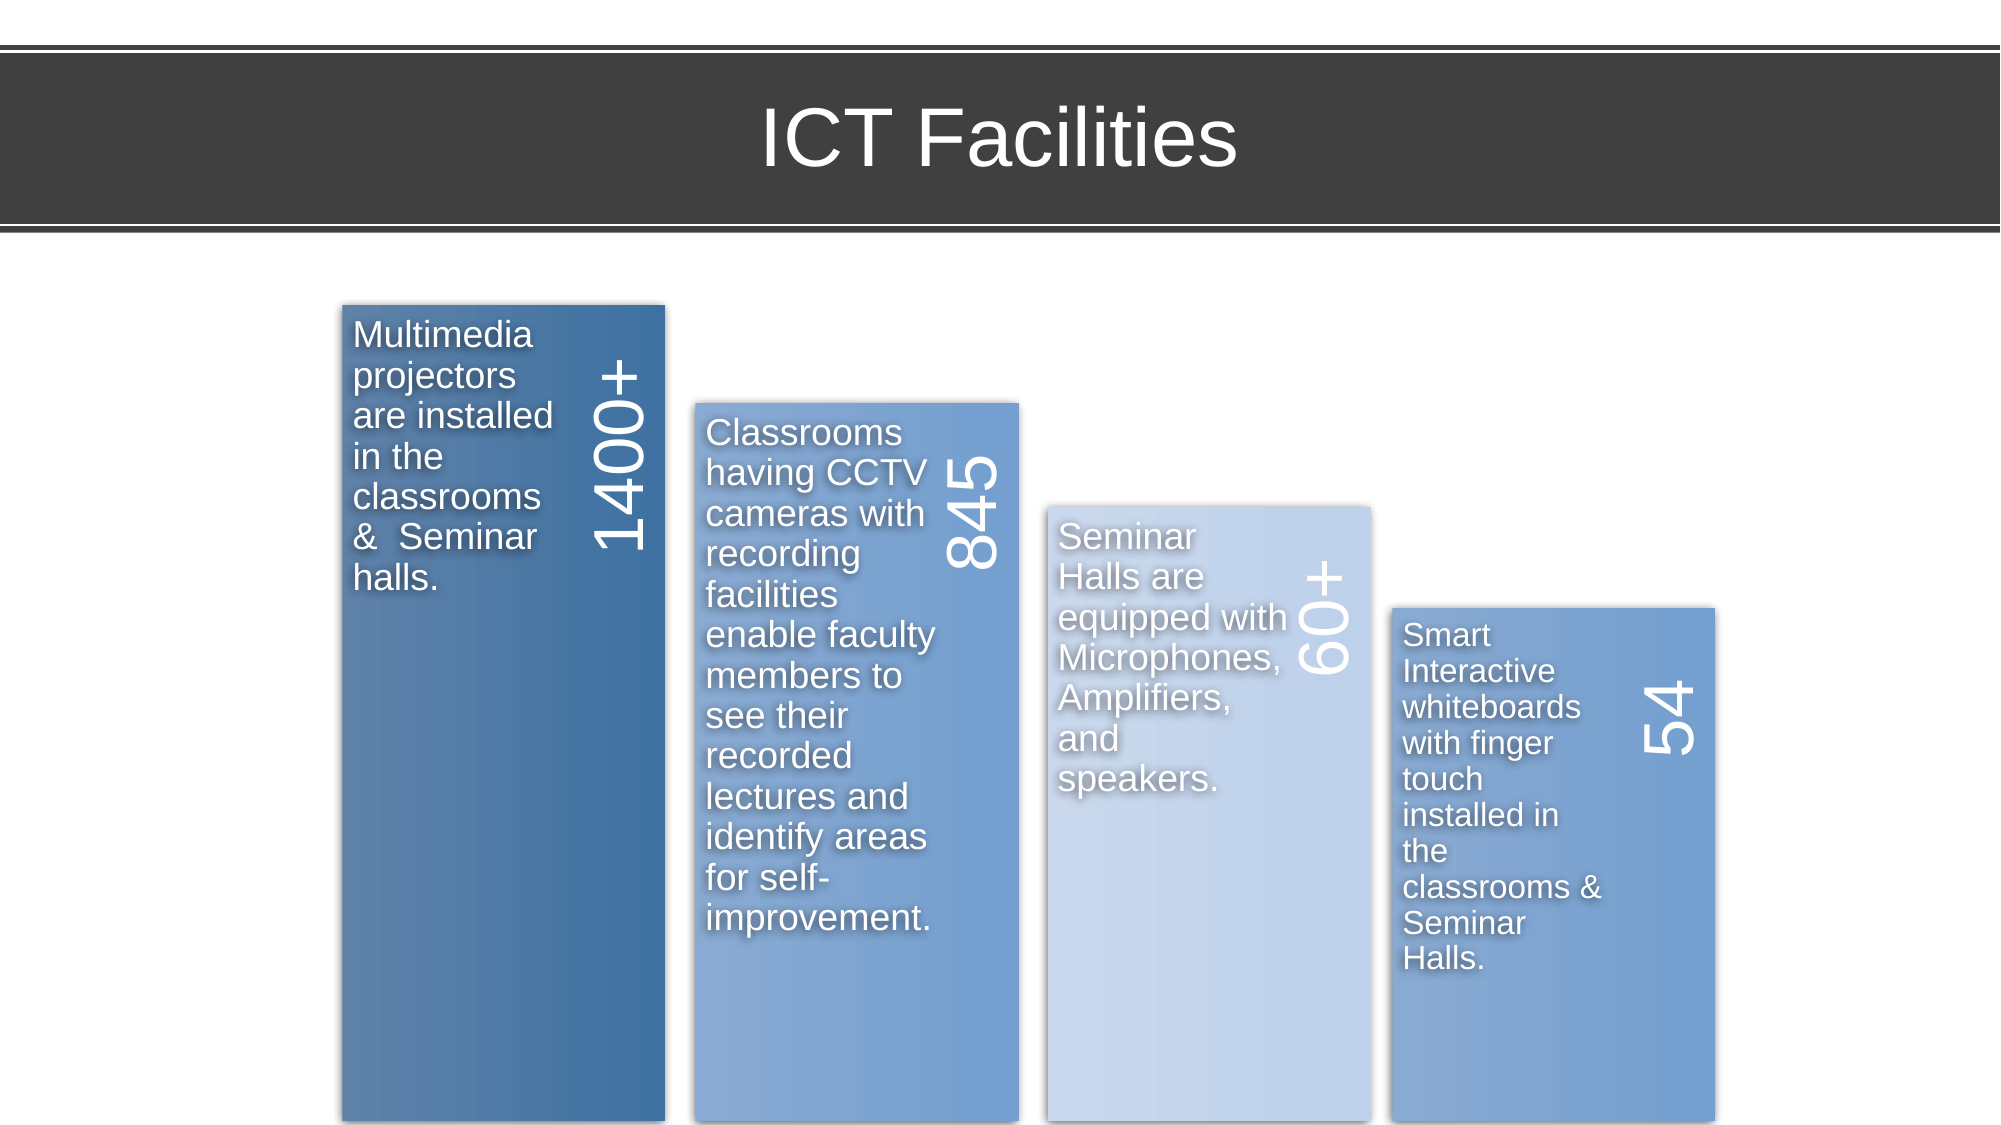

# ICT Facilities

Multimedia projectors are installed in the classrooms &  Seminar halls.
Classrooms having CCTV cameras with recording facilities enable faculty members to see their recorded lectures and identify areas for self-improvement.
Seminar Halls are equipped with Microphones, Amplifiers, and speakers.
1400+
845
Smart Interactive whiteboards with finger touch installed in the classrooms & Seminar Halls.
60+
54